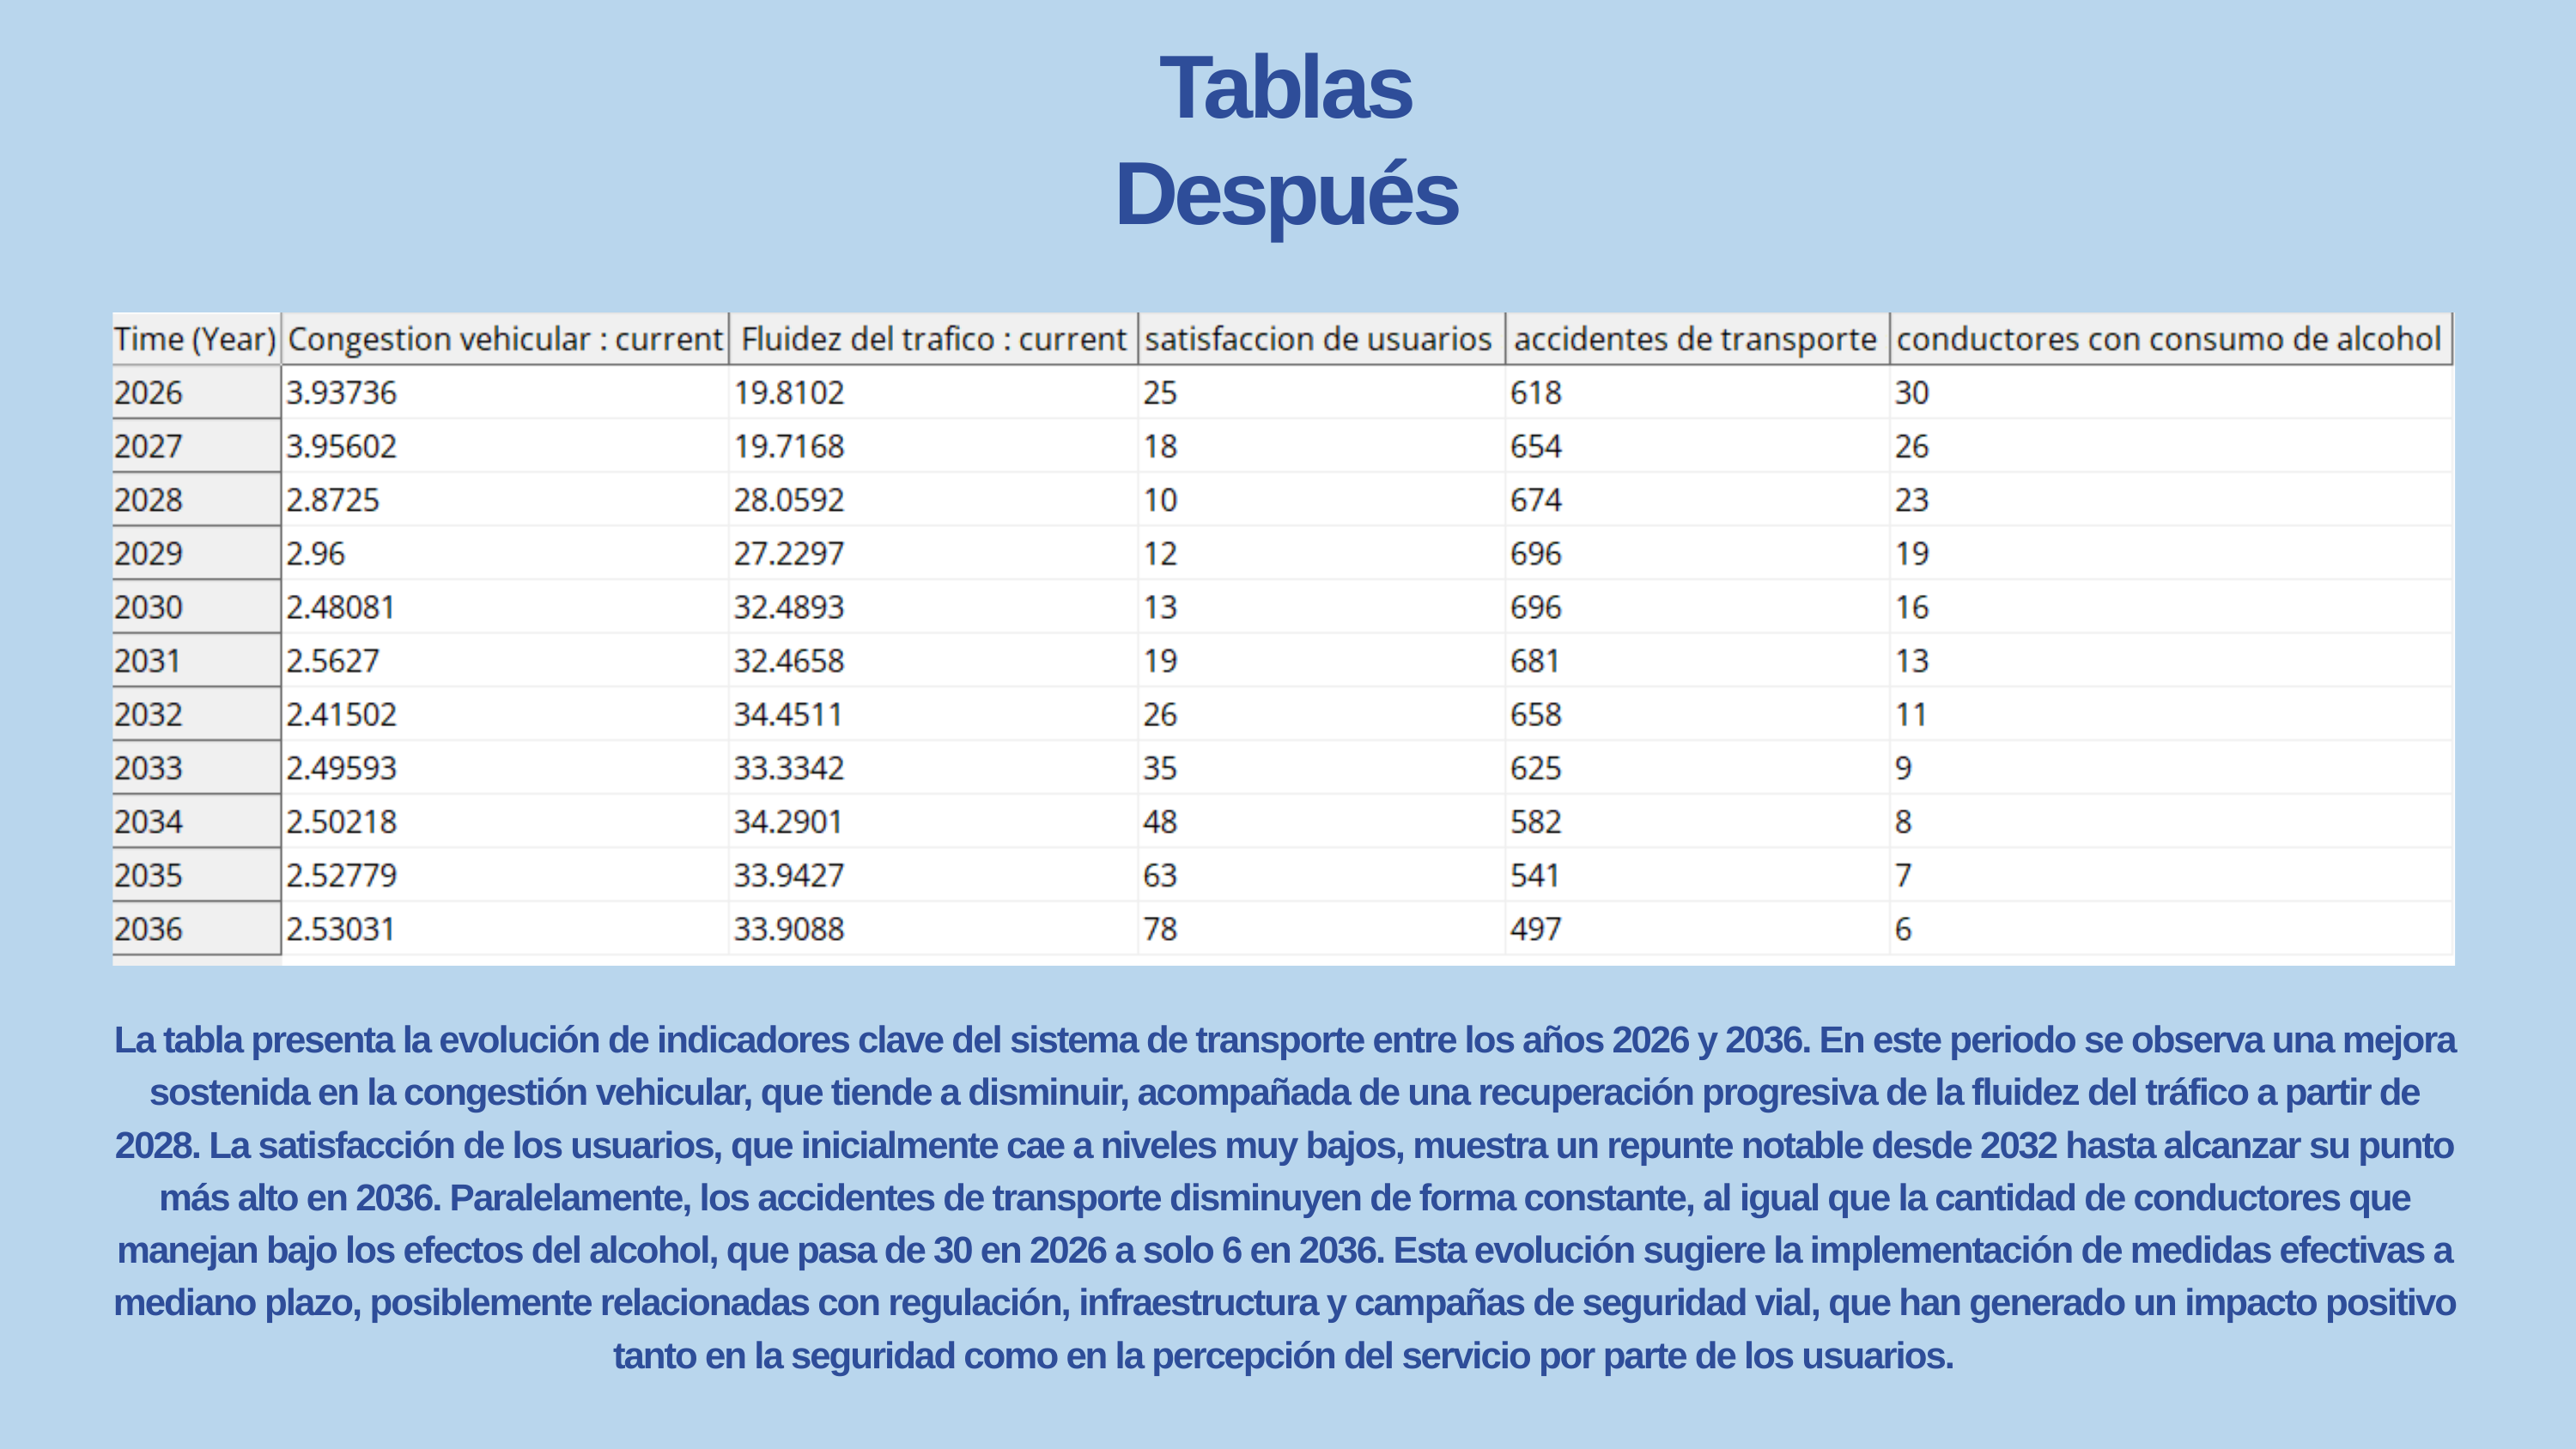

Tablas
Después

La tabla presenta la evolución de indicadores clave del sistema de transporte entre los años 2026 y 2036. En este periodo se observa una mejora sostenida en la congestión vehicular, que tiende a disminuir, acompañada de una recuperación progresiva de la fluidez del tráfico a partir de 2028. La satisfacción de los usuarios, que inicialmente cae a niveles muy bajos, muestra un repunte notable desde 2032 hasta alcanzar su punto más alto en 2036. Paralelamente, los accidentes de transporte disminuyen de forma constante, al igual que la cantidad de conductores que manejan bajo los efectos del alcohol, que pasa de 30 en 2026 a solo 6 en 2036. Esta evolución sugiere la implementación de medidas efectivas a mediano plazo, posiblemente relacionadas con regulación, infraestructura y campañas de seguridad vial, que han generado un impacto positivo tanto en la seguridad como en la percepción del servicio por parte de los usuarios.